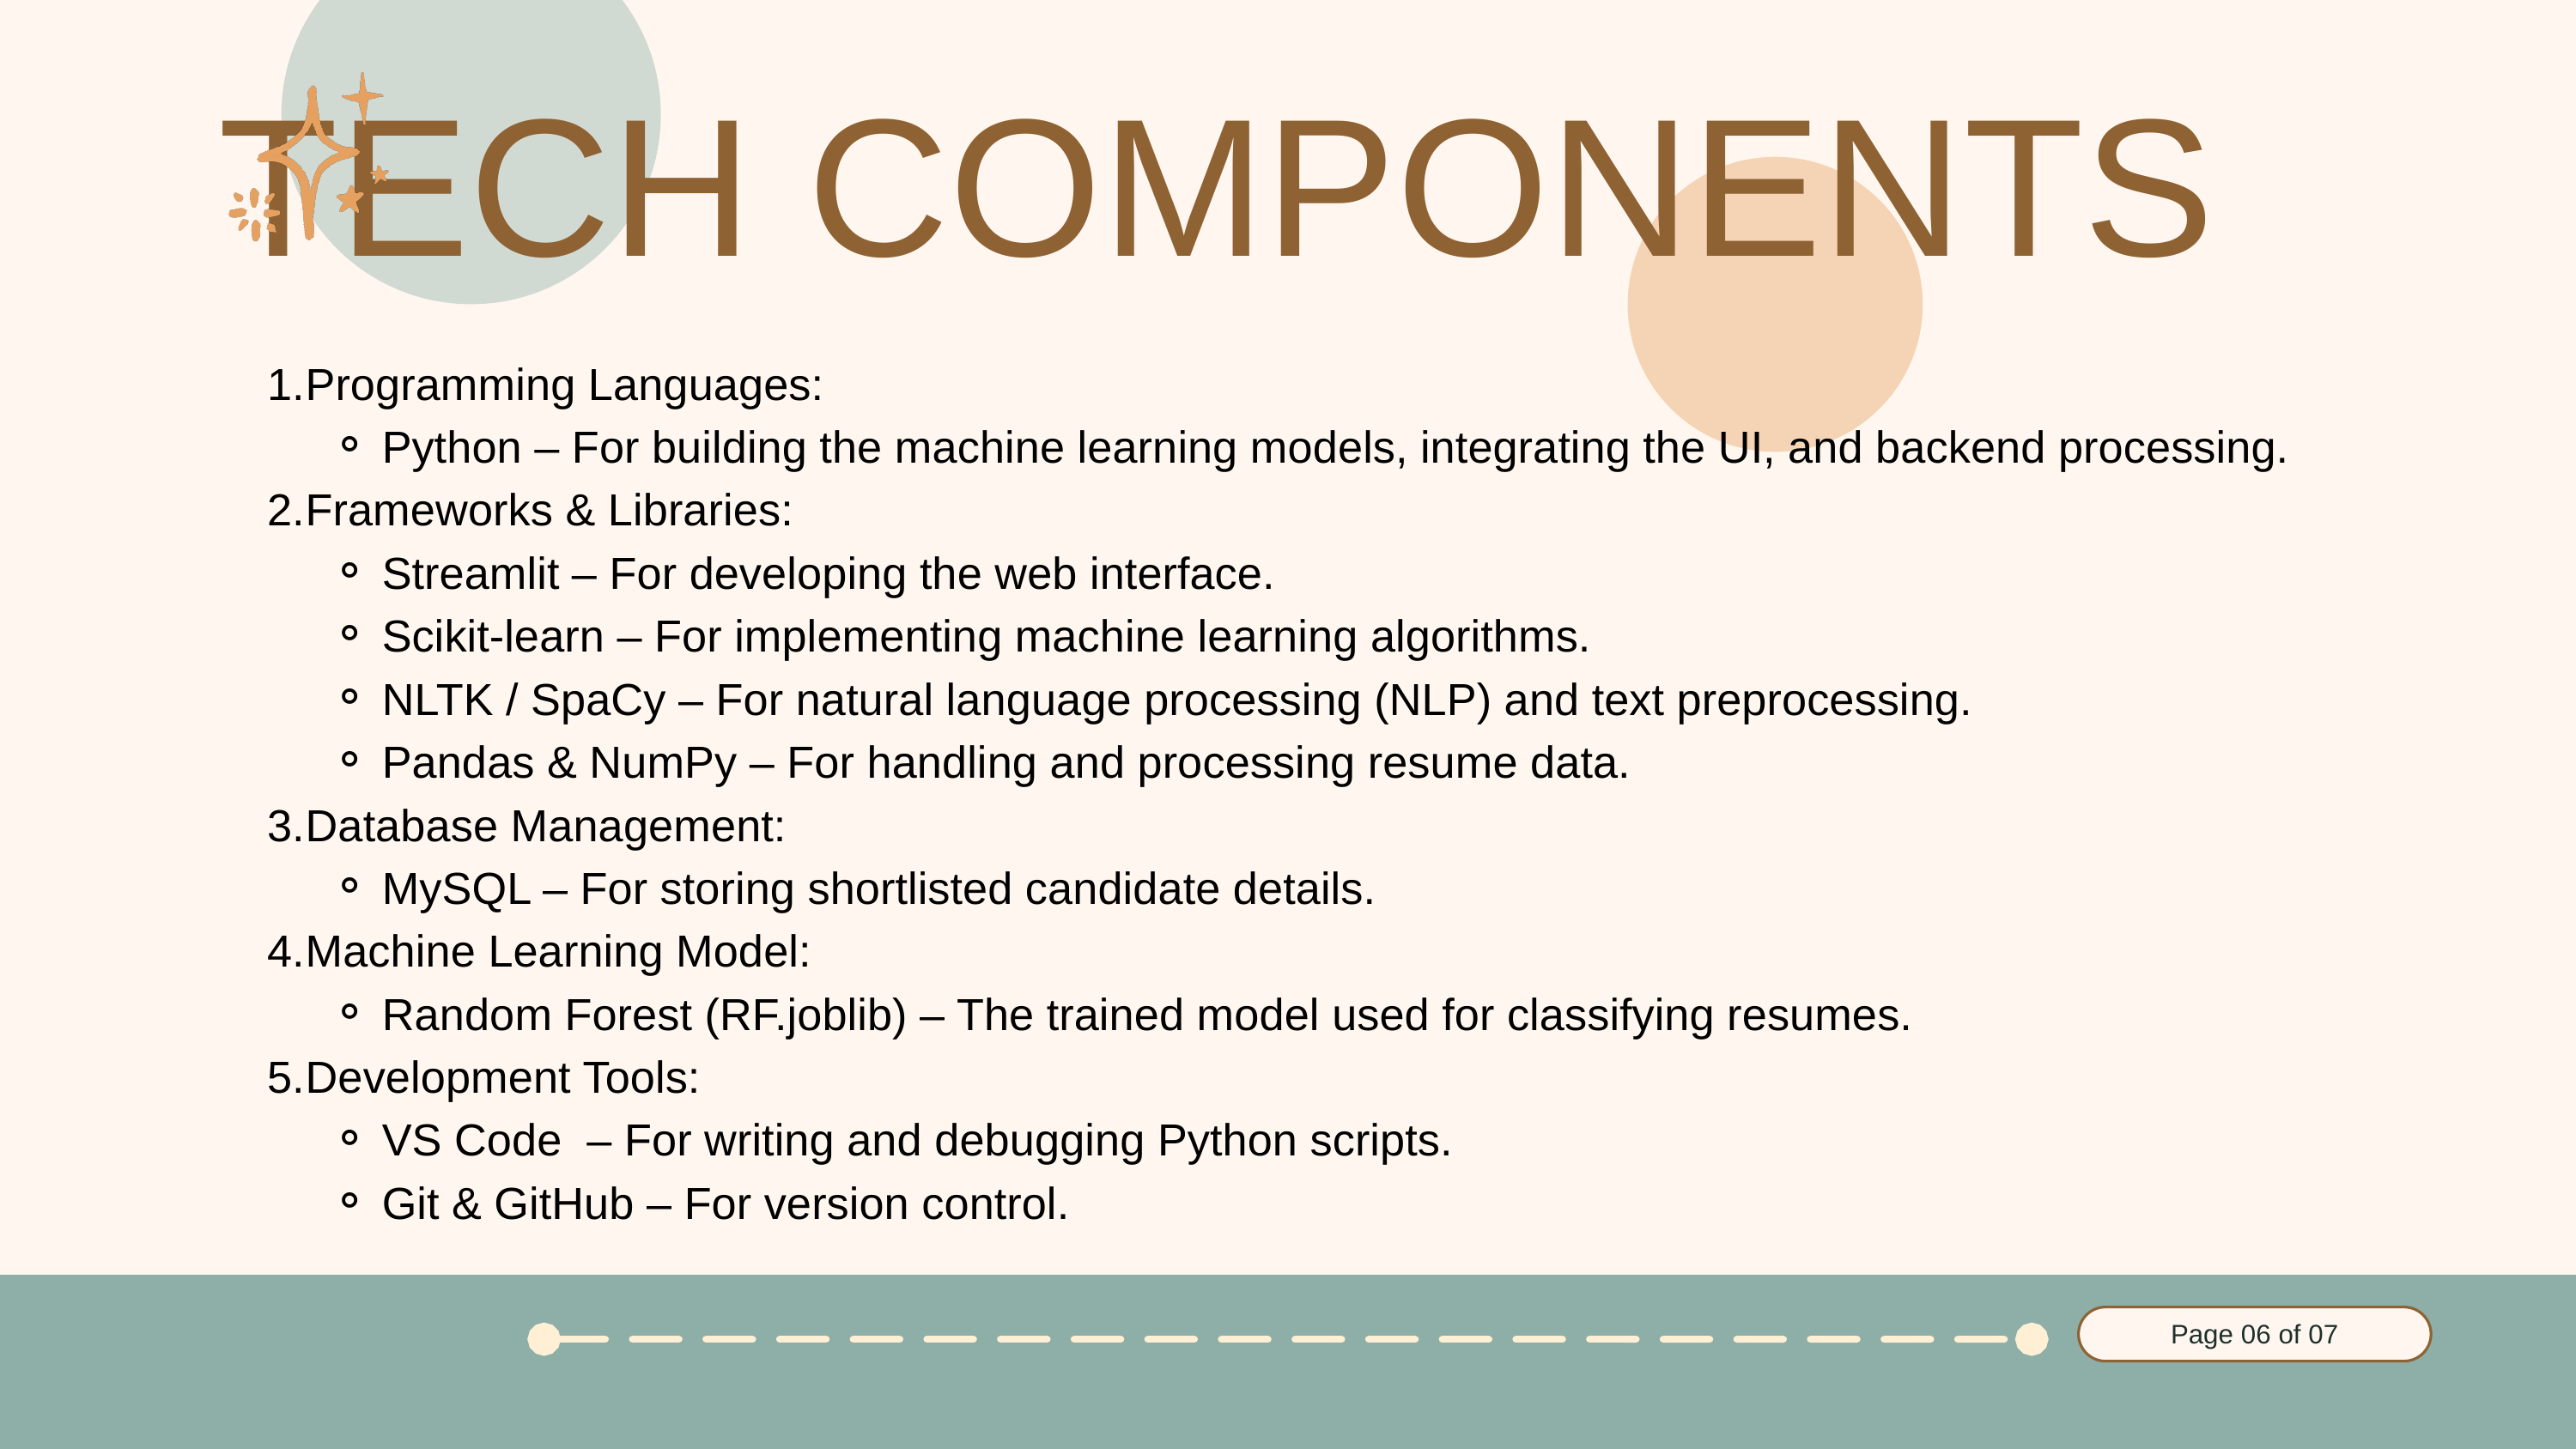

TECH COMPONENTS

Programming Languages:
Python – For building the machine learning models, integrating the UI, and backend processing.
Frameworks & Libraries:
Streamlit – For developing the web interface.
Scikit-learn – For implementing machine learning algorithms.
NLTK / SpaCy – For natural language processing (NLP) and text preprocessing.
Pandas & NumPy – For handling and processing resume data.
Database Management:
MySQL – For storing shortlisted candidate details.
Machine Learning Model:
Random Forest (RF.joblib) – The trained model used for classifying resumes.
Development Tools:
VS Code  – For writing and debugging Python scripts.
Git & GitHub – For version control.

Page 06 of 07